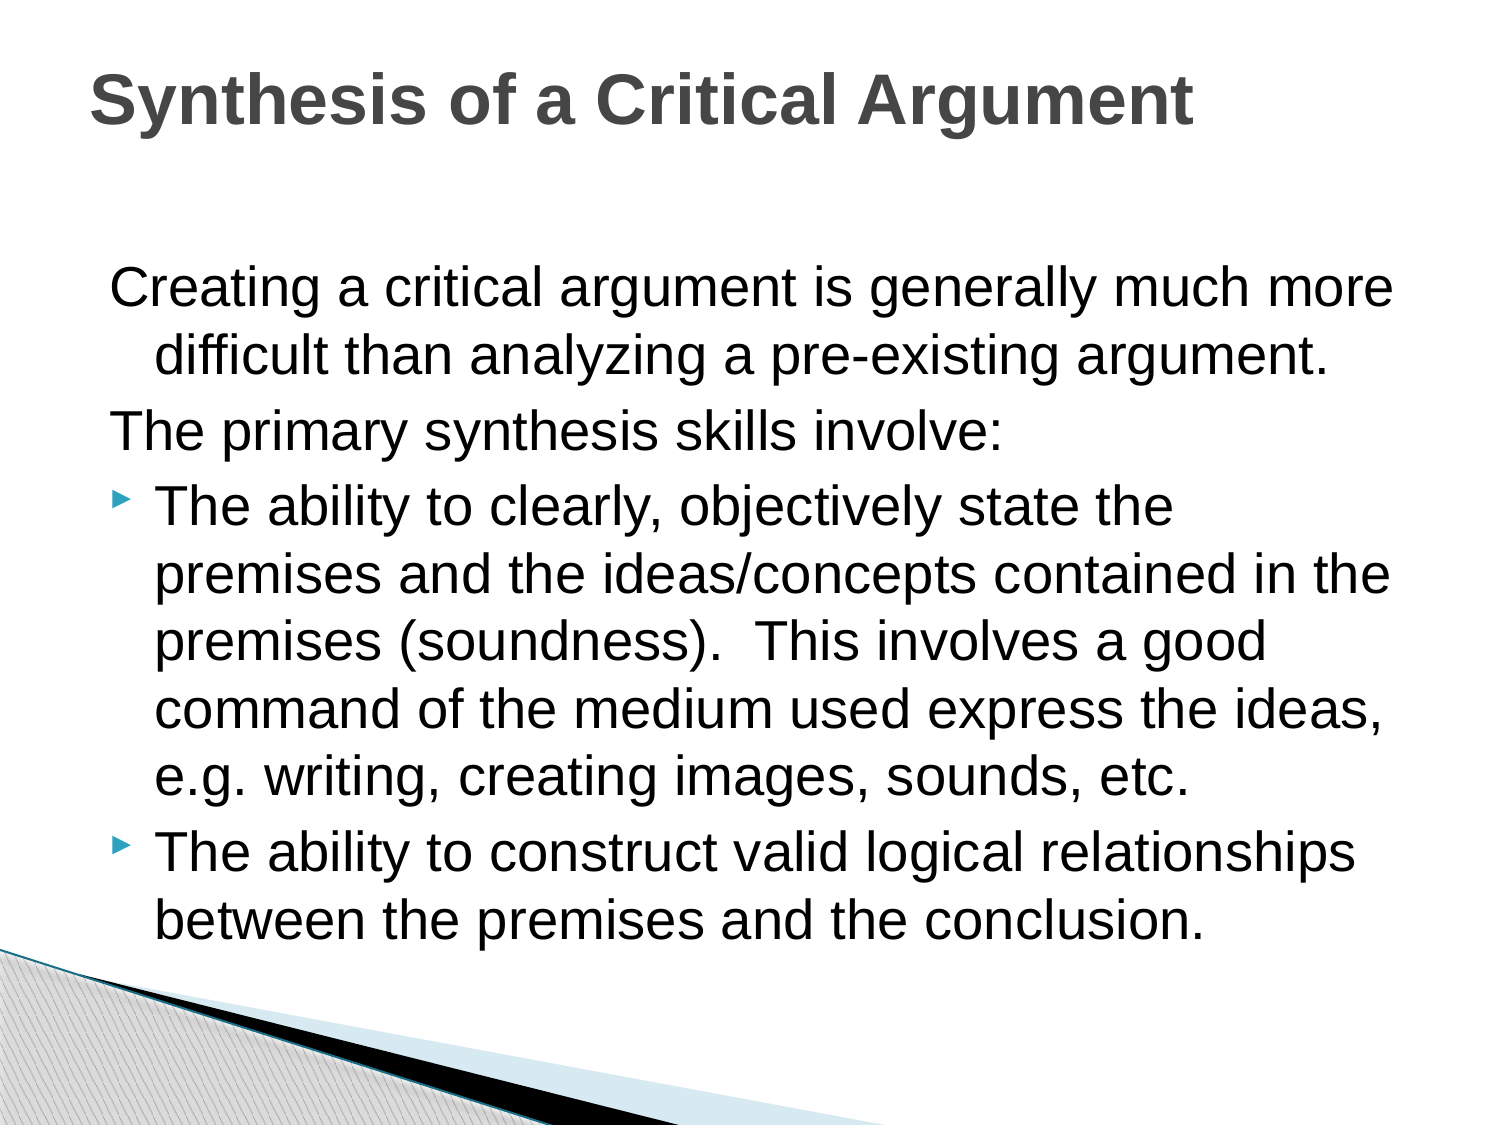

# Synthesis of a Critical Argument
Creating a critical argument is generally much more difficult than analyzing a pre-existing argument.
The primary synthesis skills involve:
The ability to clearly, objectively state the premises and the ideas/concepts contained in the premises (soundness).  This involves a good command of the medium used express the ideas, e.g. writing, creating images, sounds, etc.
The ability to construct valid logical relationships between the premises and the conclusion.